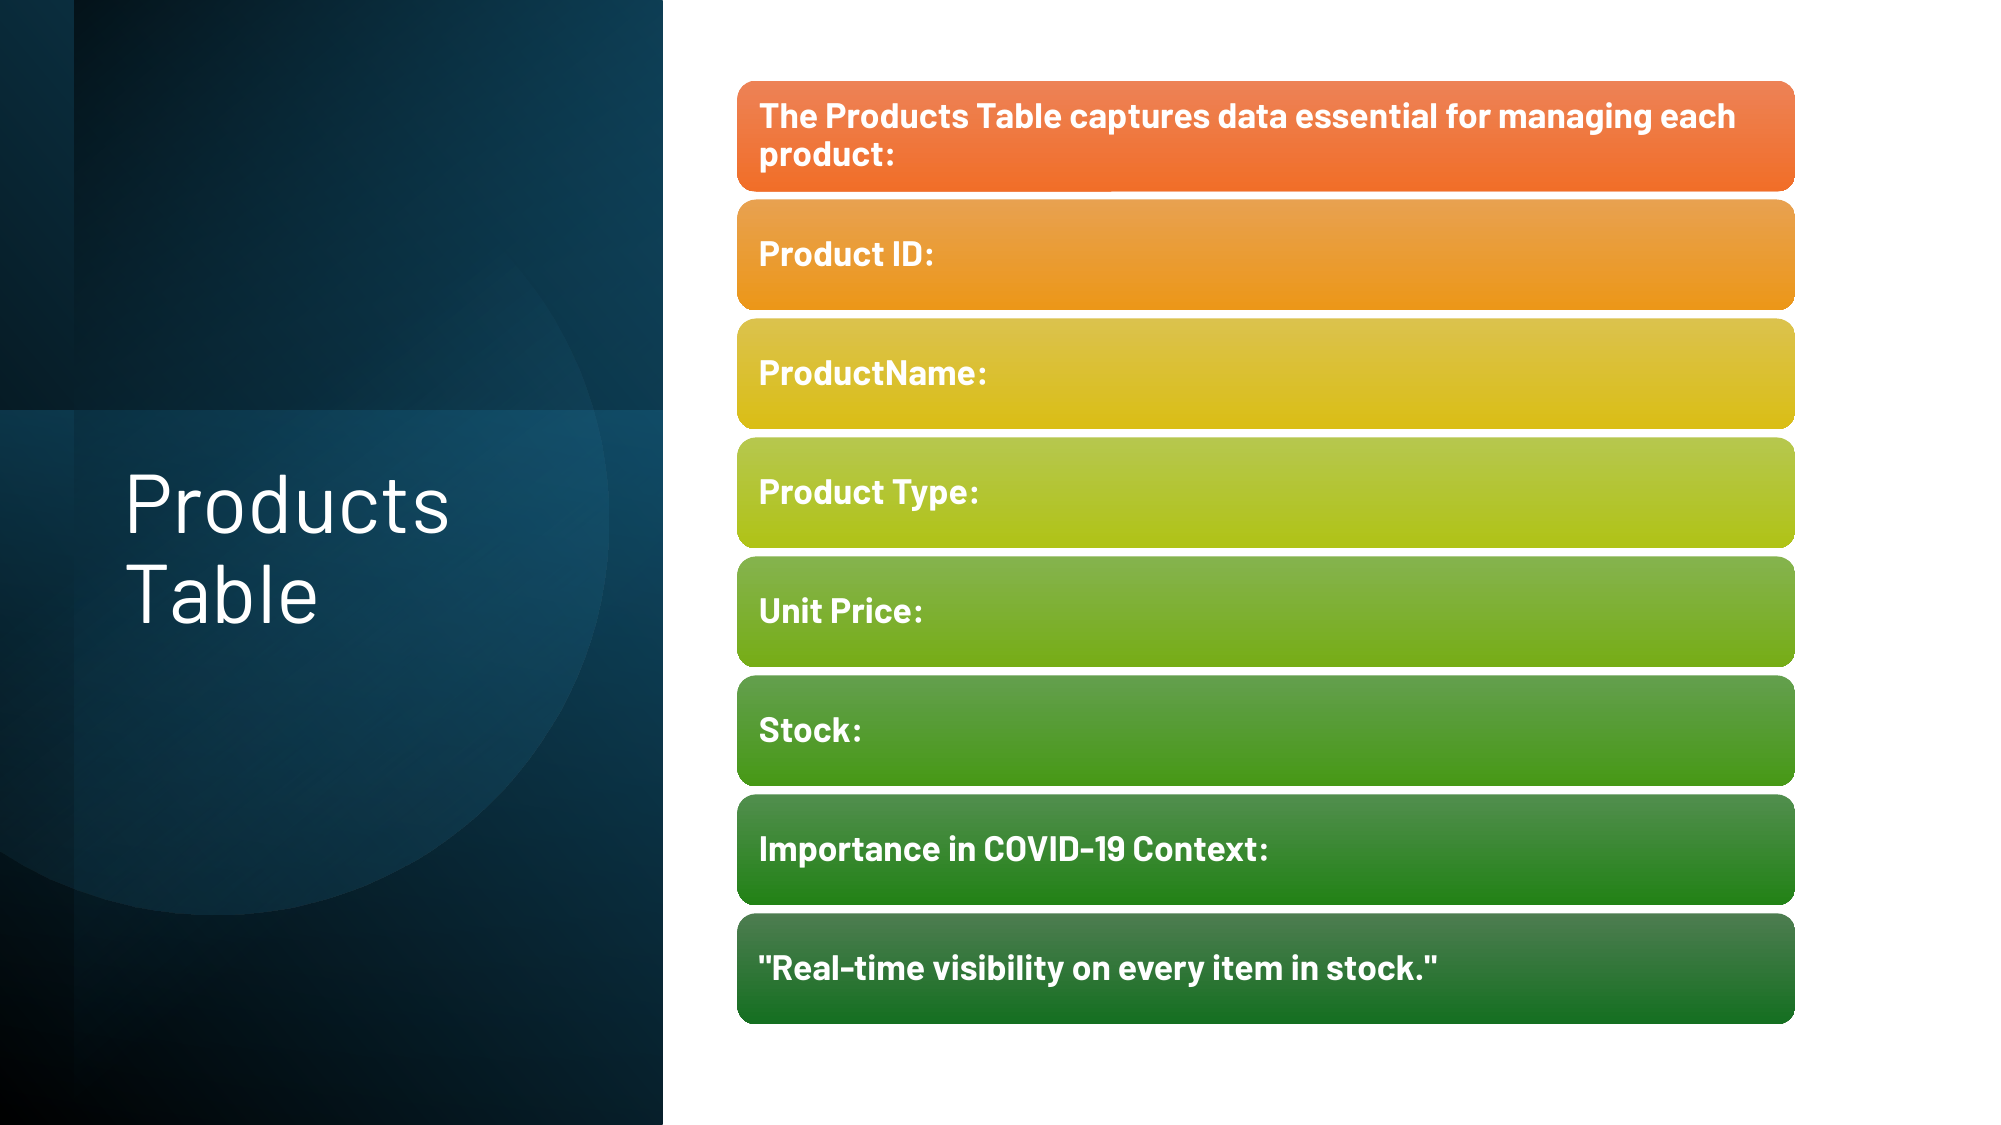

The Products Table captures data essential for managing each product:
Product ID:
ProductName:
Product Type:
Unit Price:
Stock:
Importance in COVID-19 Context:
"Real-time visibility on every item in stock."

# Products Table